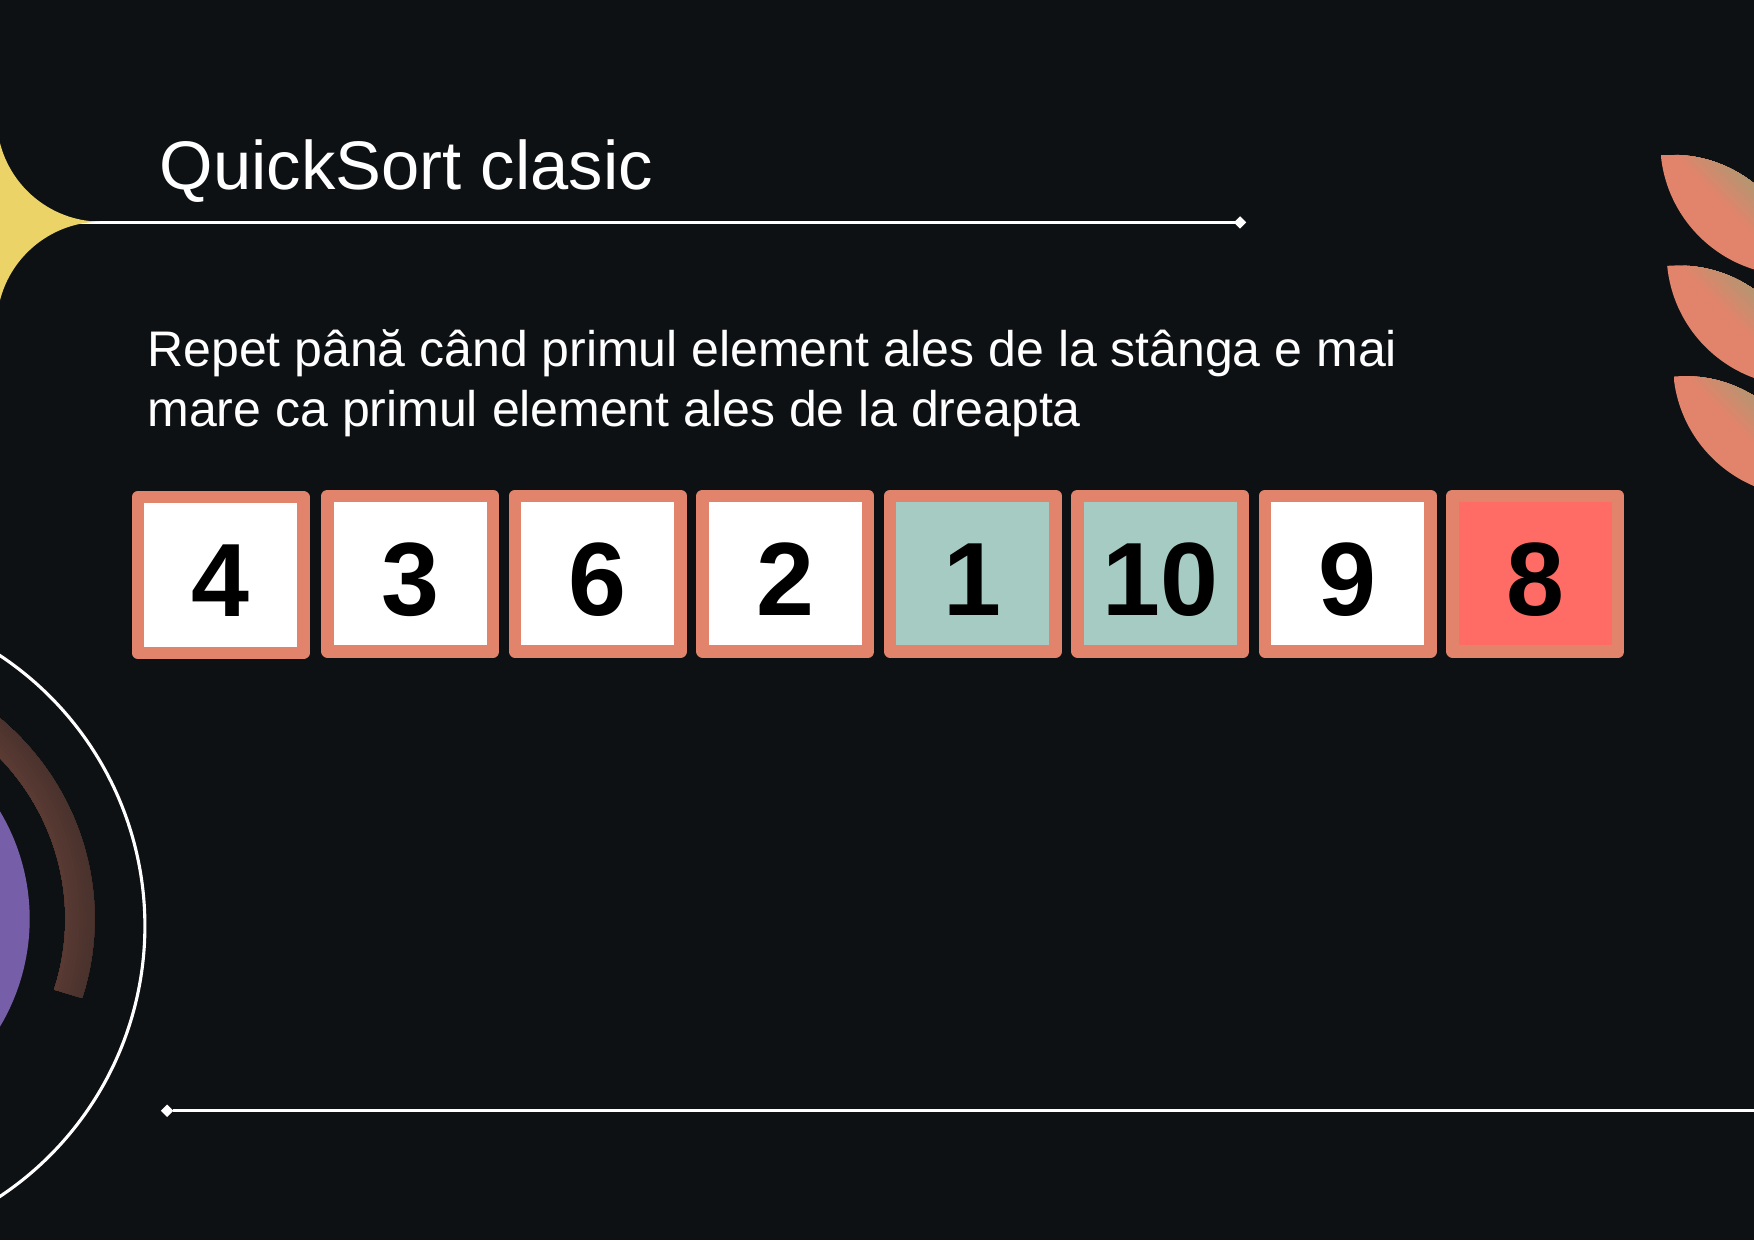

# QuickSort clasic
Repet până când primul element ales de la stânga e mai mare ca primul element ales de la dreapta
3
6
2
1
10
9
8
4